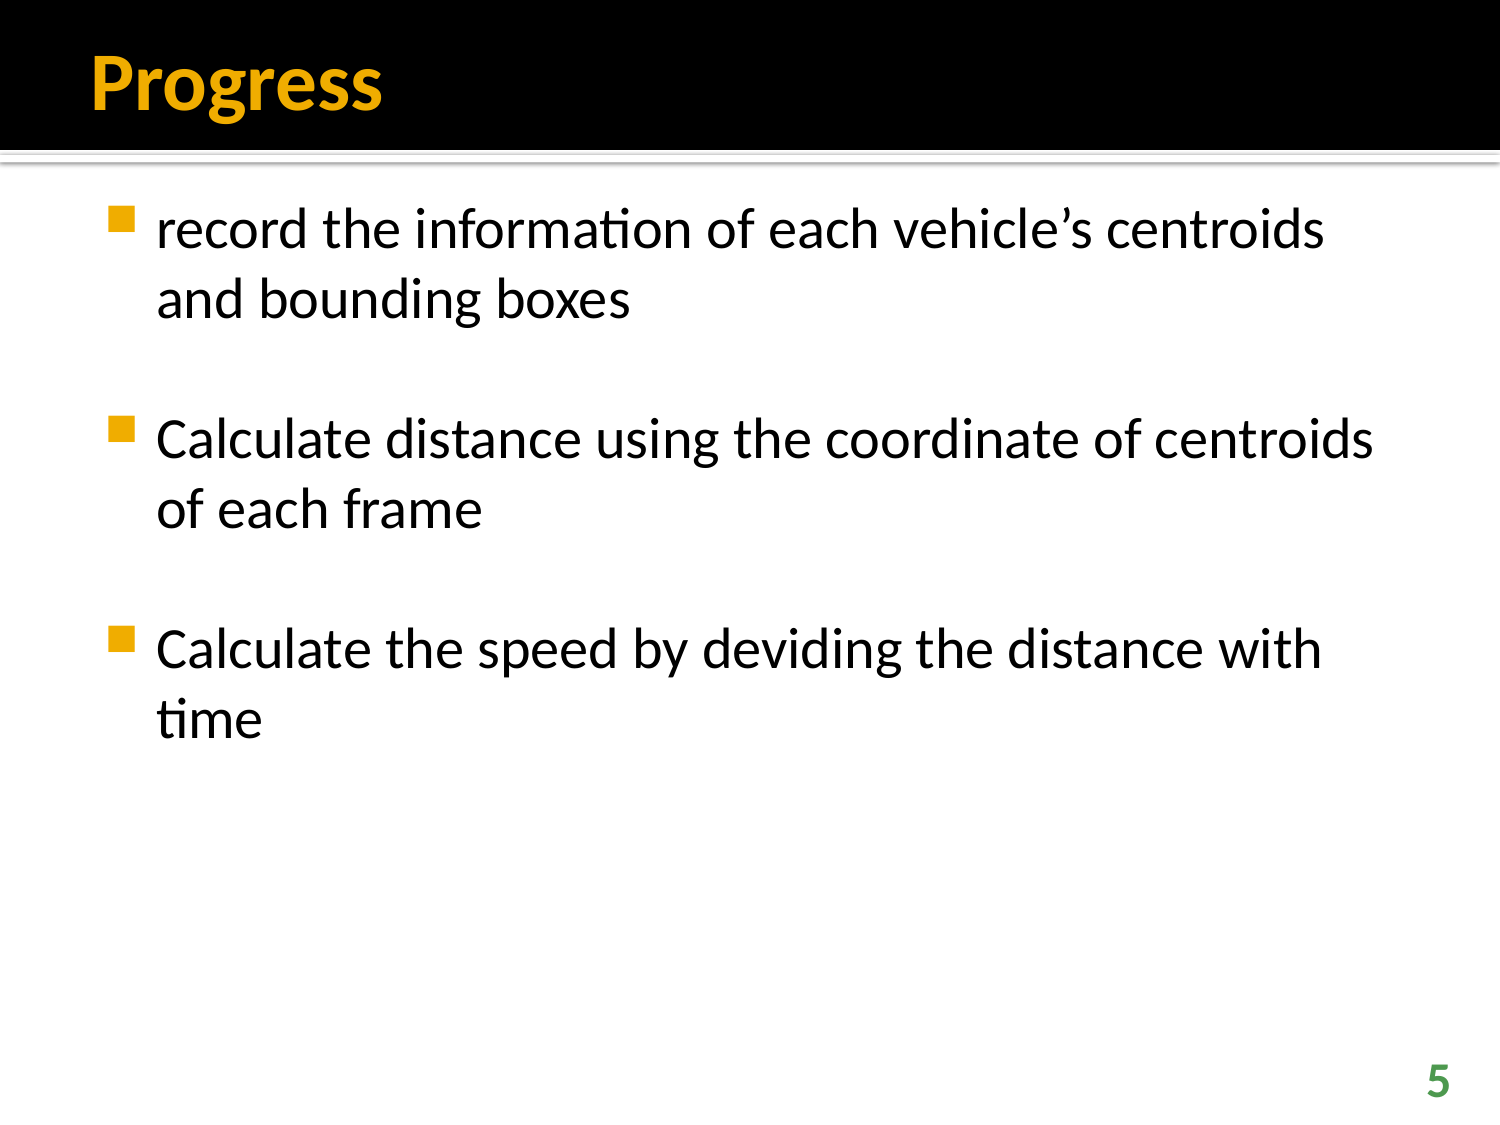

# Progress
record the information of each vehicle’s centroids and bounding boxes

Calculate distance using the coordinate of centroids of each frame

Calculate the speed by deviding the distance with time

5